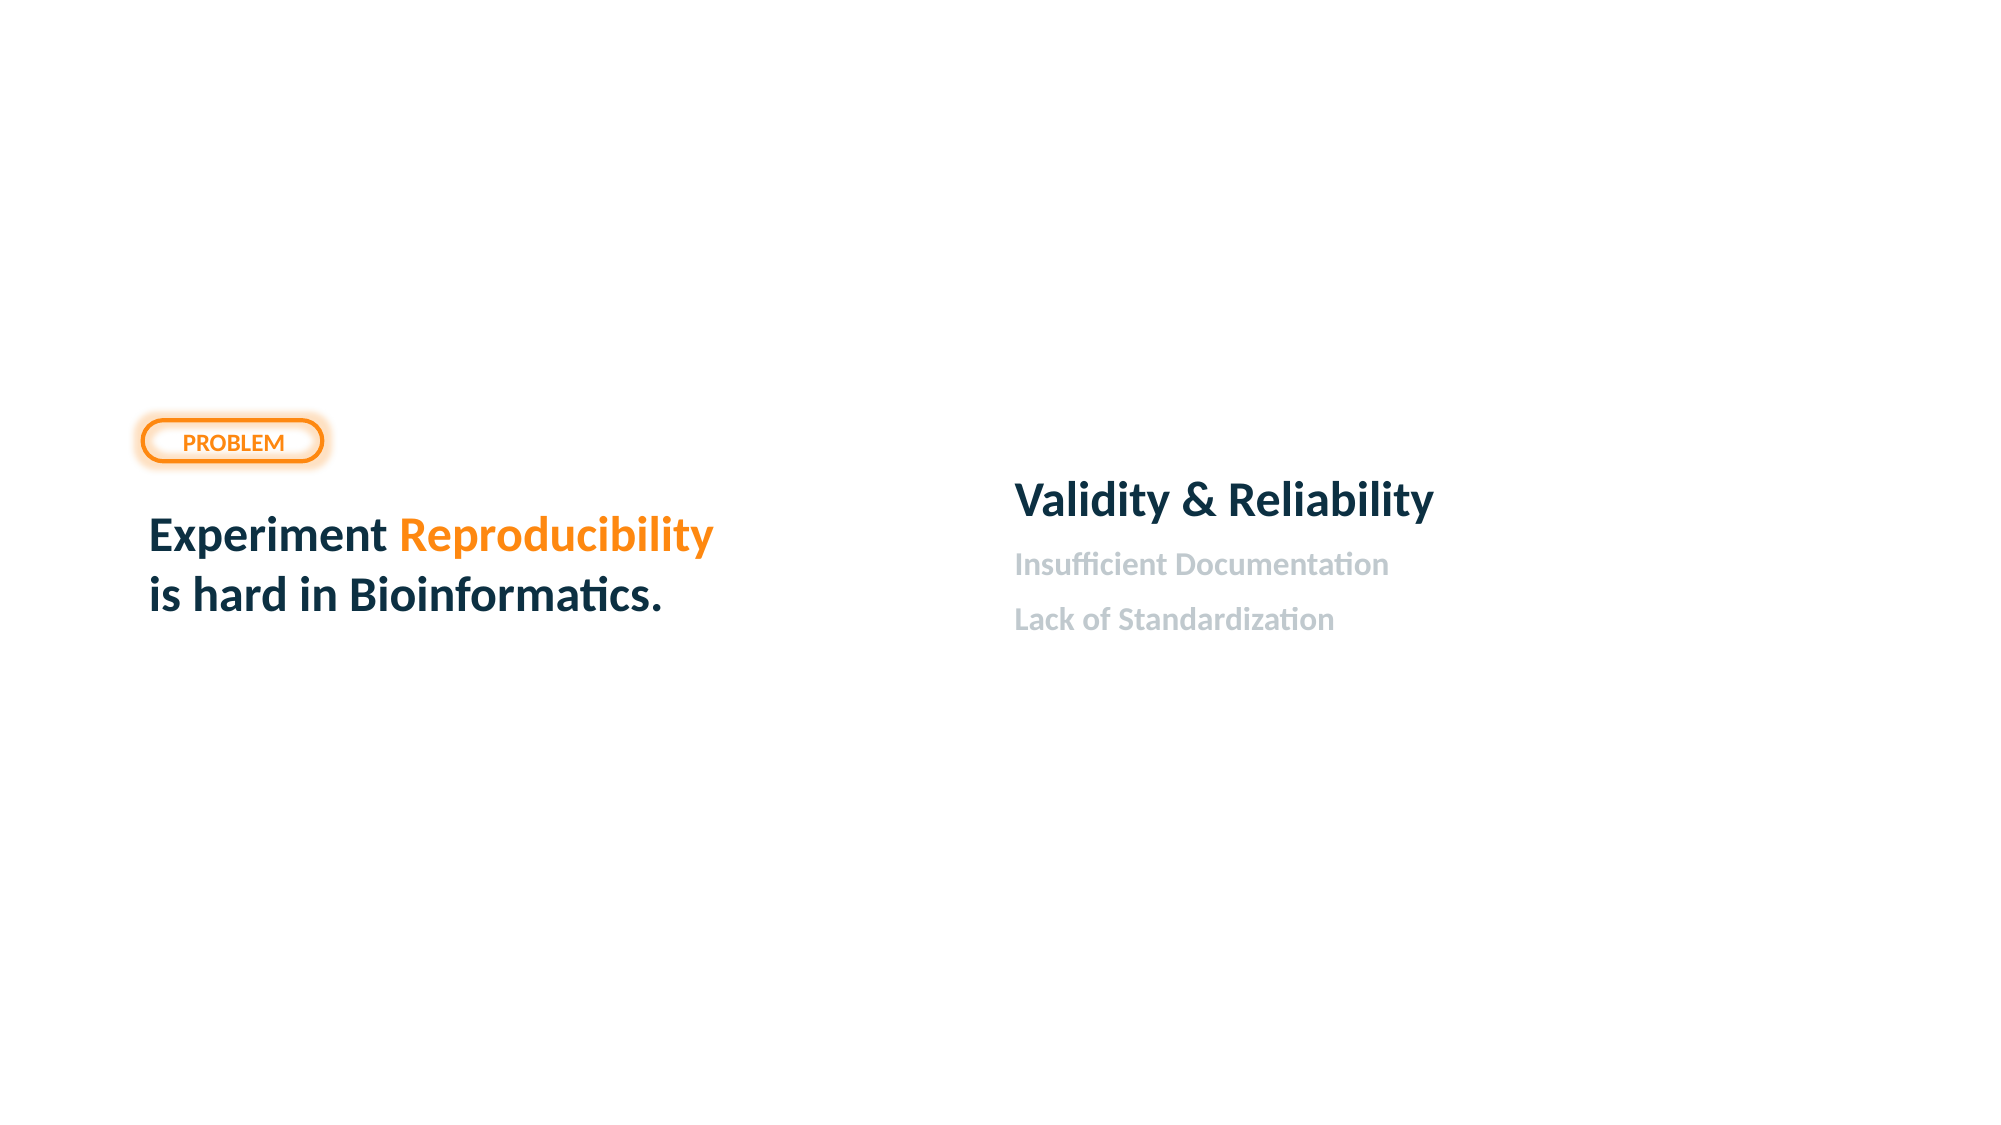

PROBLEM

Validity & Reliability
Experiment Reproducibility
is hard in Bioinformatics.
Insufficient Documentation
Lack of Standardization